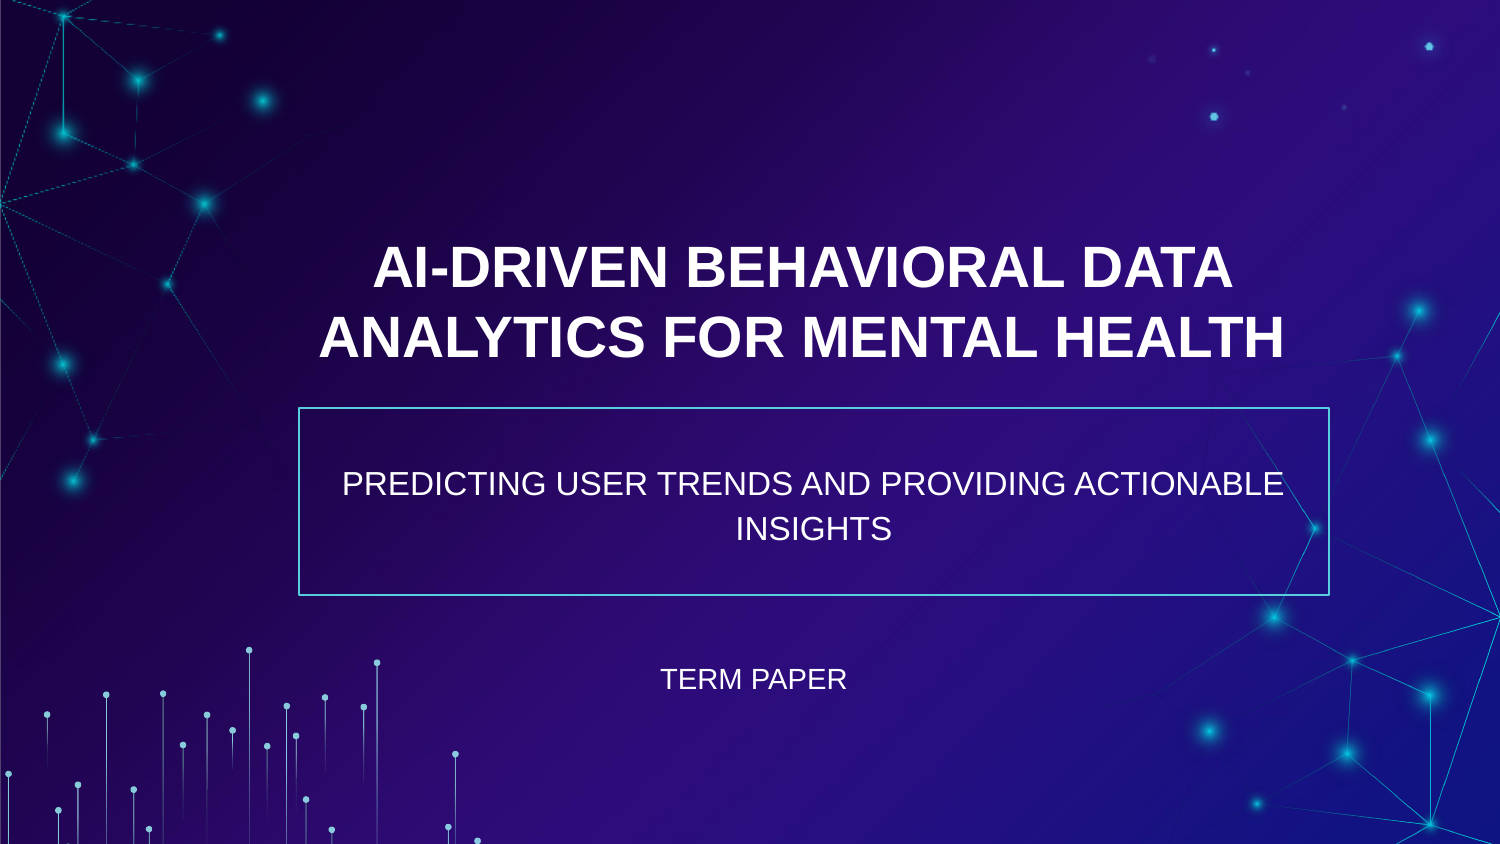

# AI-DRIVEN BEHAVIORAL DATA ANALYTICS FOR MENTAL HEALTH
PREDICTING USER TRENDS AND PROVIDING ACTIONABLE INSIGHTS
TERM PAPER